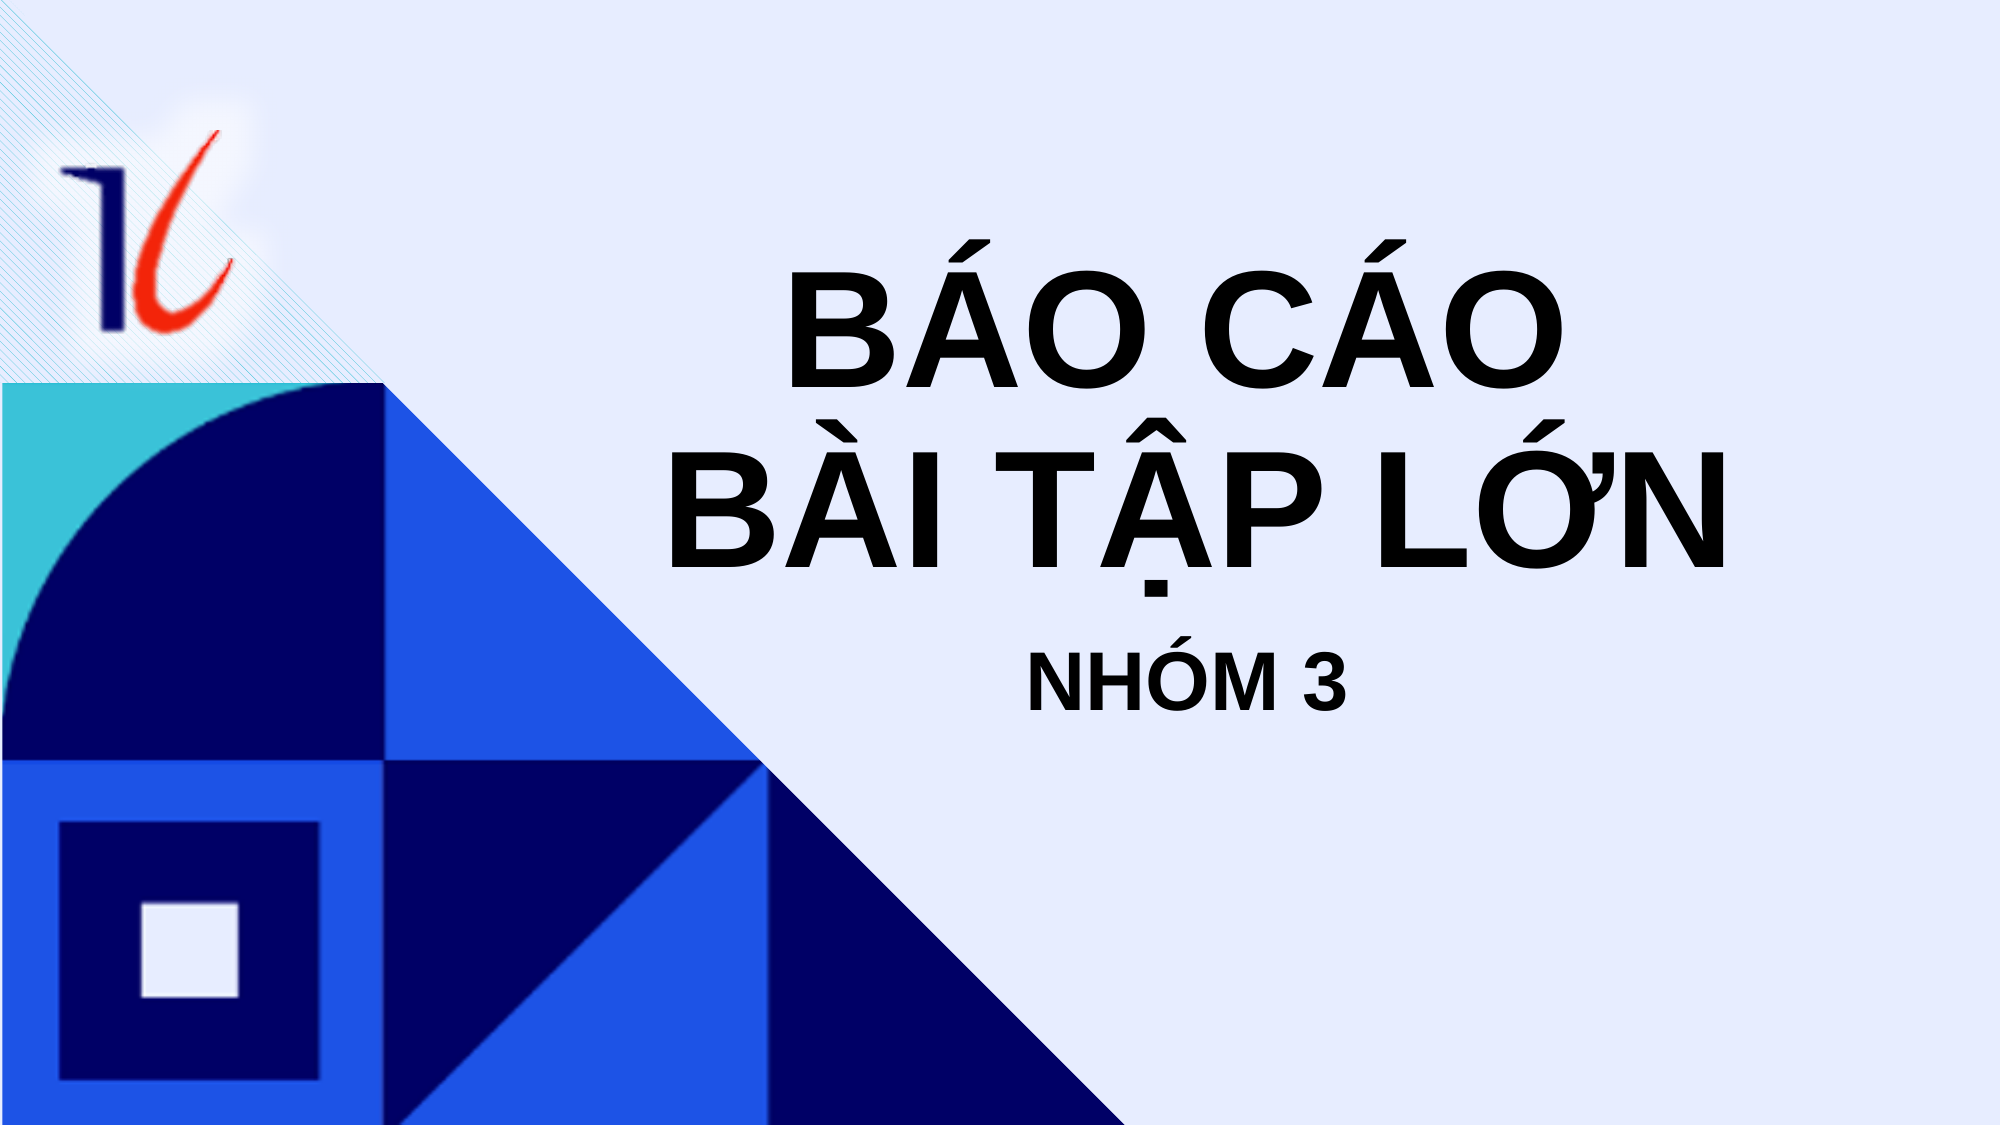

# Báo cáo BÀI TẬP LỚN
Nhóm 3